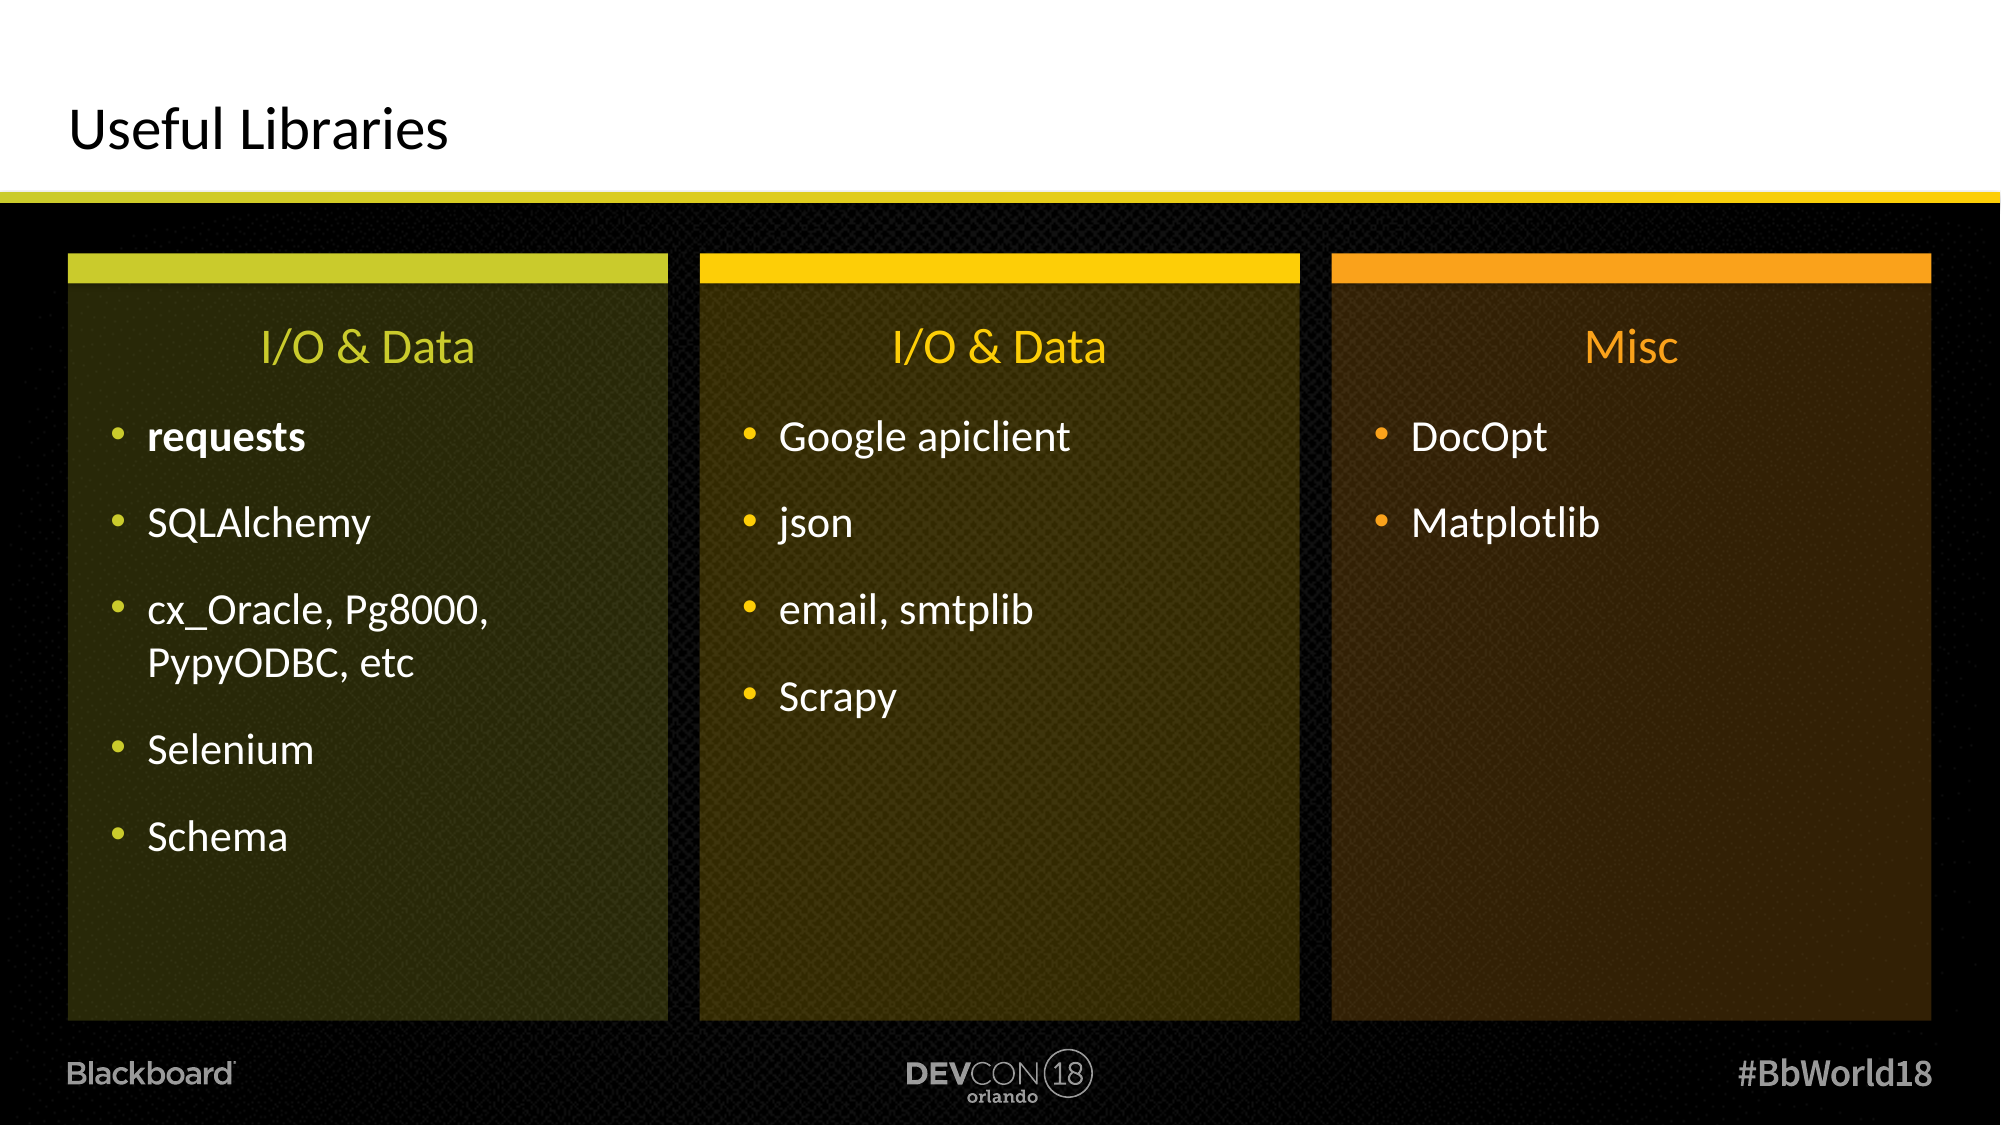

# Useful Libraries

I/O & Data
requests
SQLAlchemy
cx_Oracle, Pg8000, PypyODBC, etc
Selenium
Schema
I/O & Data
Google apiclient
json
email, smtplib
Scrapy

Misc
DocOpt
Matplotlib